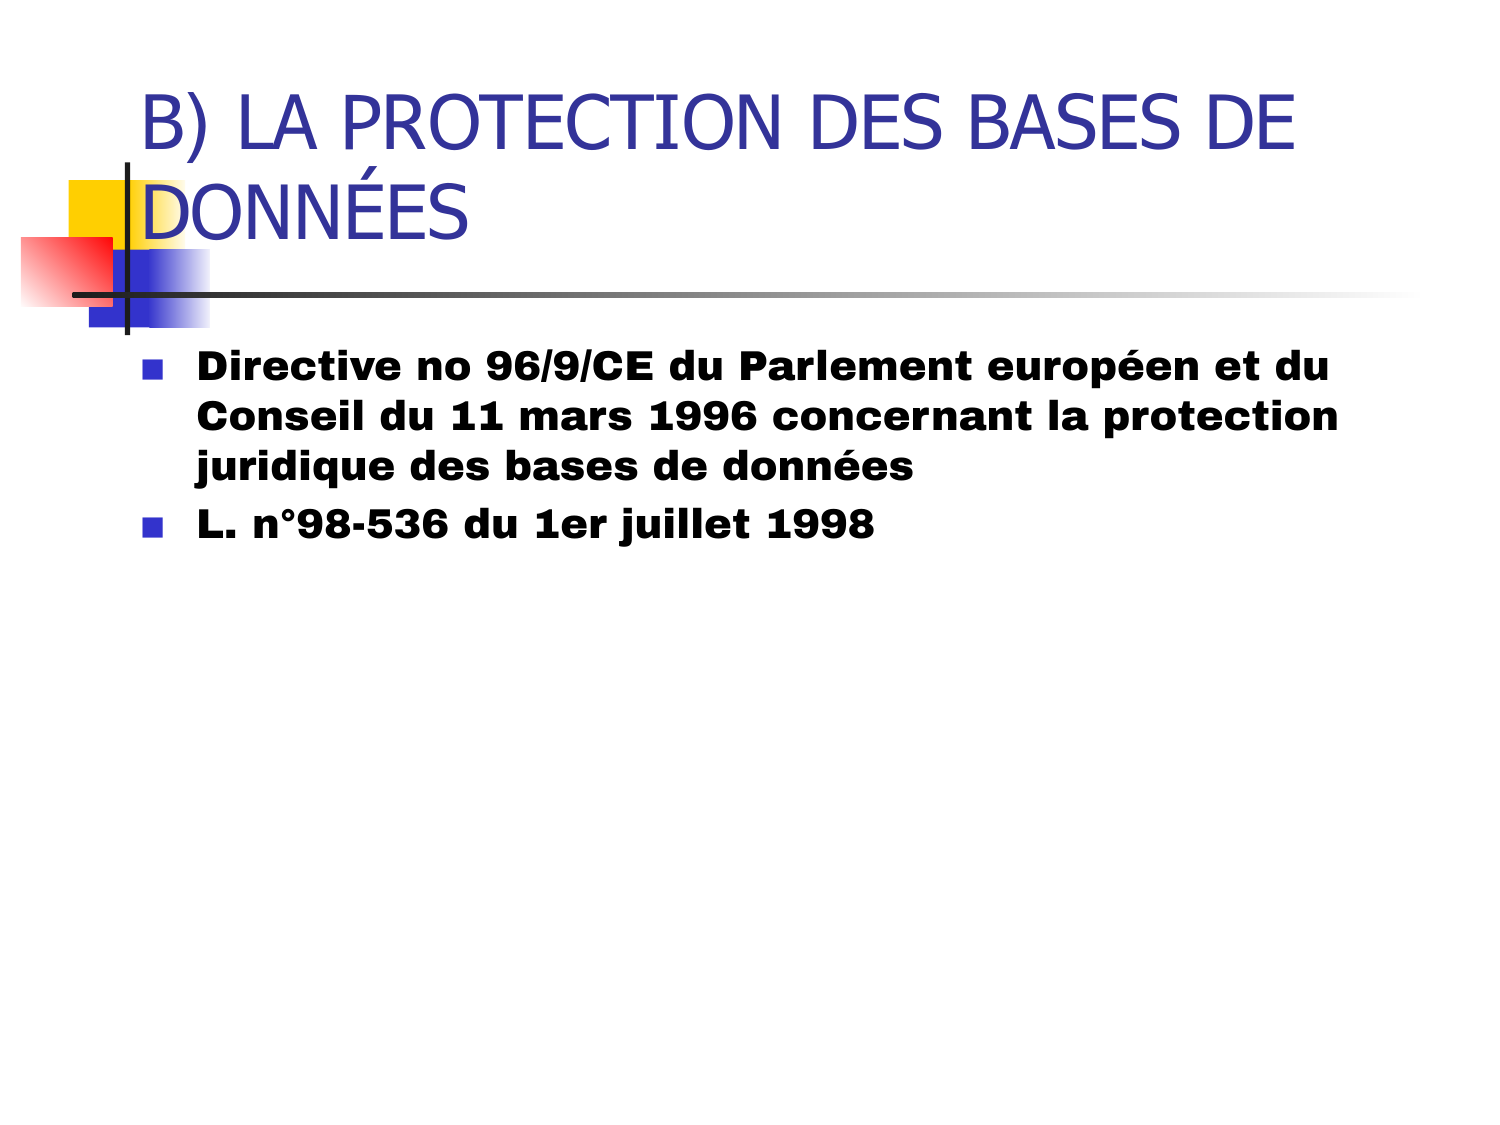

# B) LA PROTECTION DES BASES DE DONNÉES
Directive no 96/9/CE du Parlement européen et du Conseil du 11 mars 1996 concernant la protection juridique des bases de données
L. n°98-536 du 1er juillet 1998